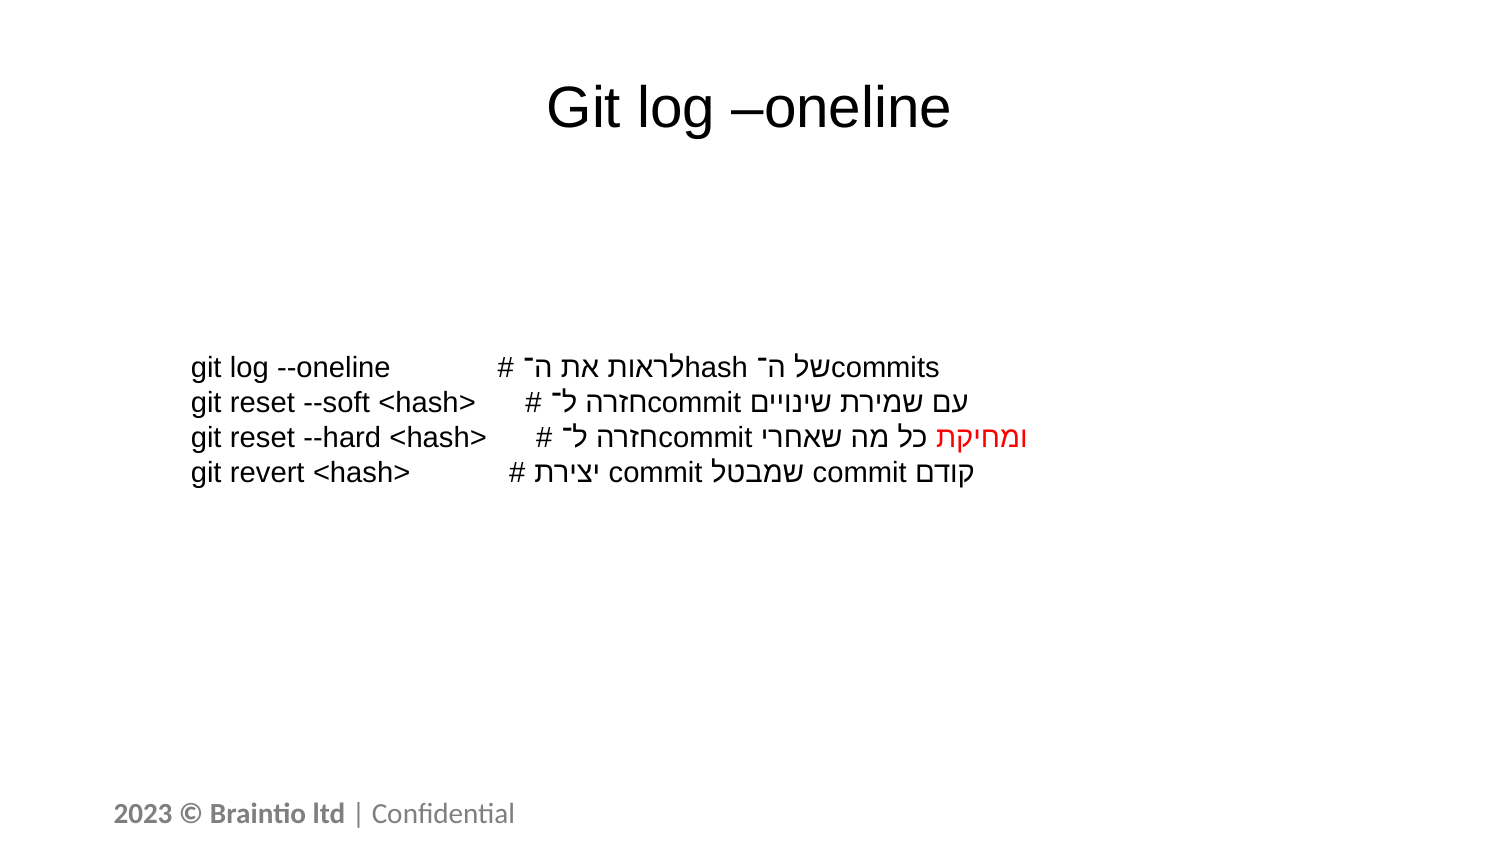

# Git log –oneline
git log --oneline             # לראות את ה־hash של ה־commits
git reset --soft <hash>      # חזרה ל־commit עם שמירת שינויים
git reset --hard <hash>      # חזרה ל־commit ומחיקת כל מה שאחרי
git revert <hash>            # יצירת commit שמבטל commit קודם